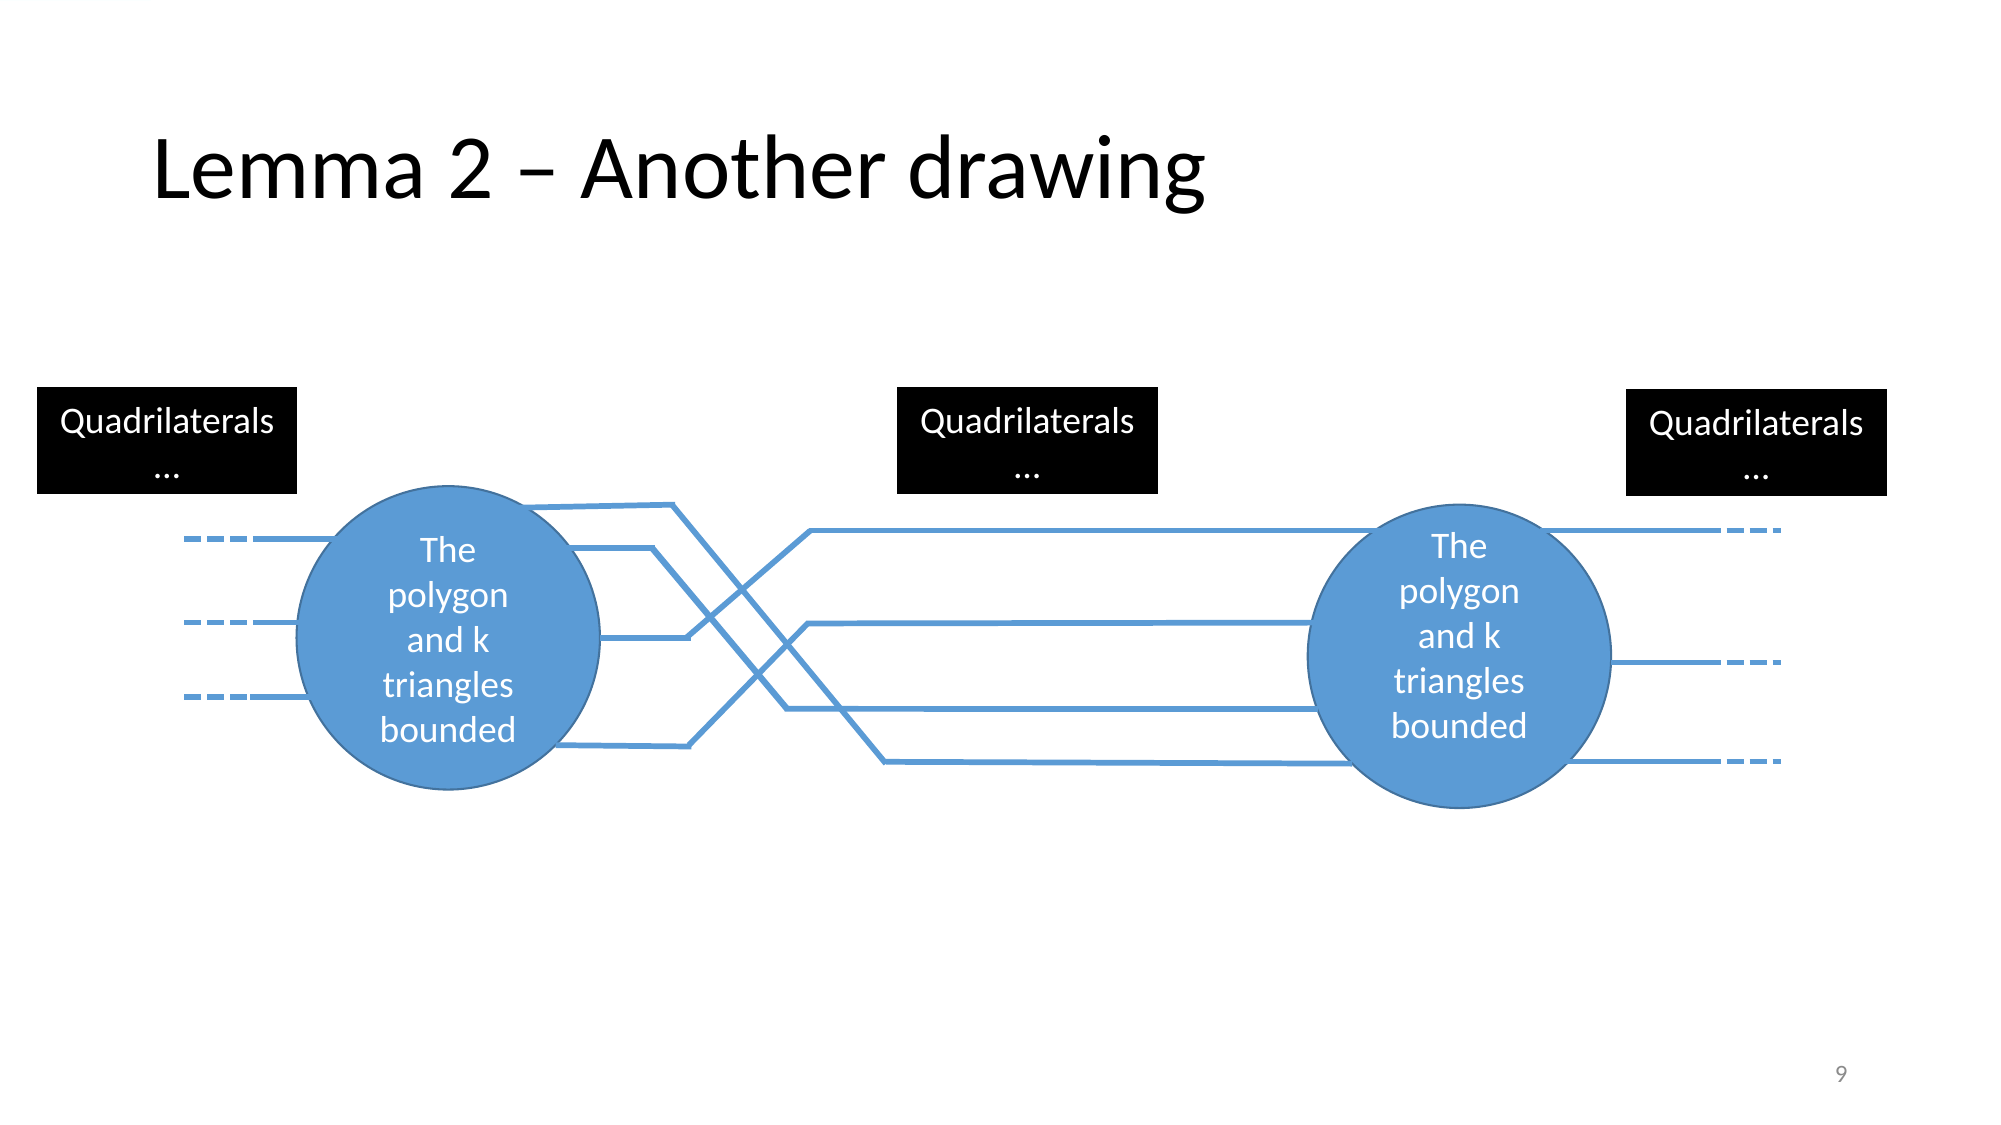

# Lemma 2 – Another drawing
Quadrilaterals …
Quadrilaterals …
Quadrilaterals …
The polygon and k triangles bounded
The polygon and k triangles bounded

9